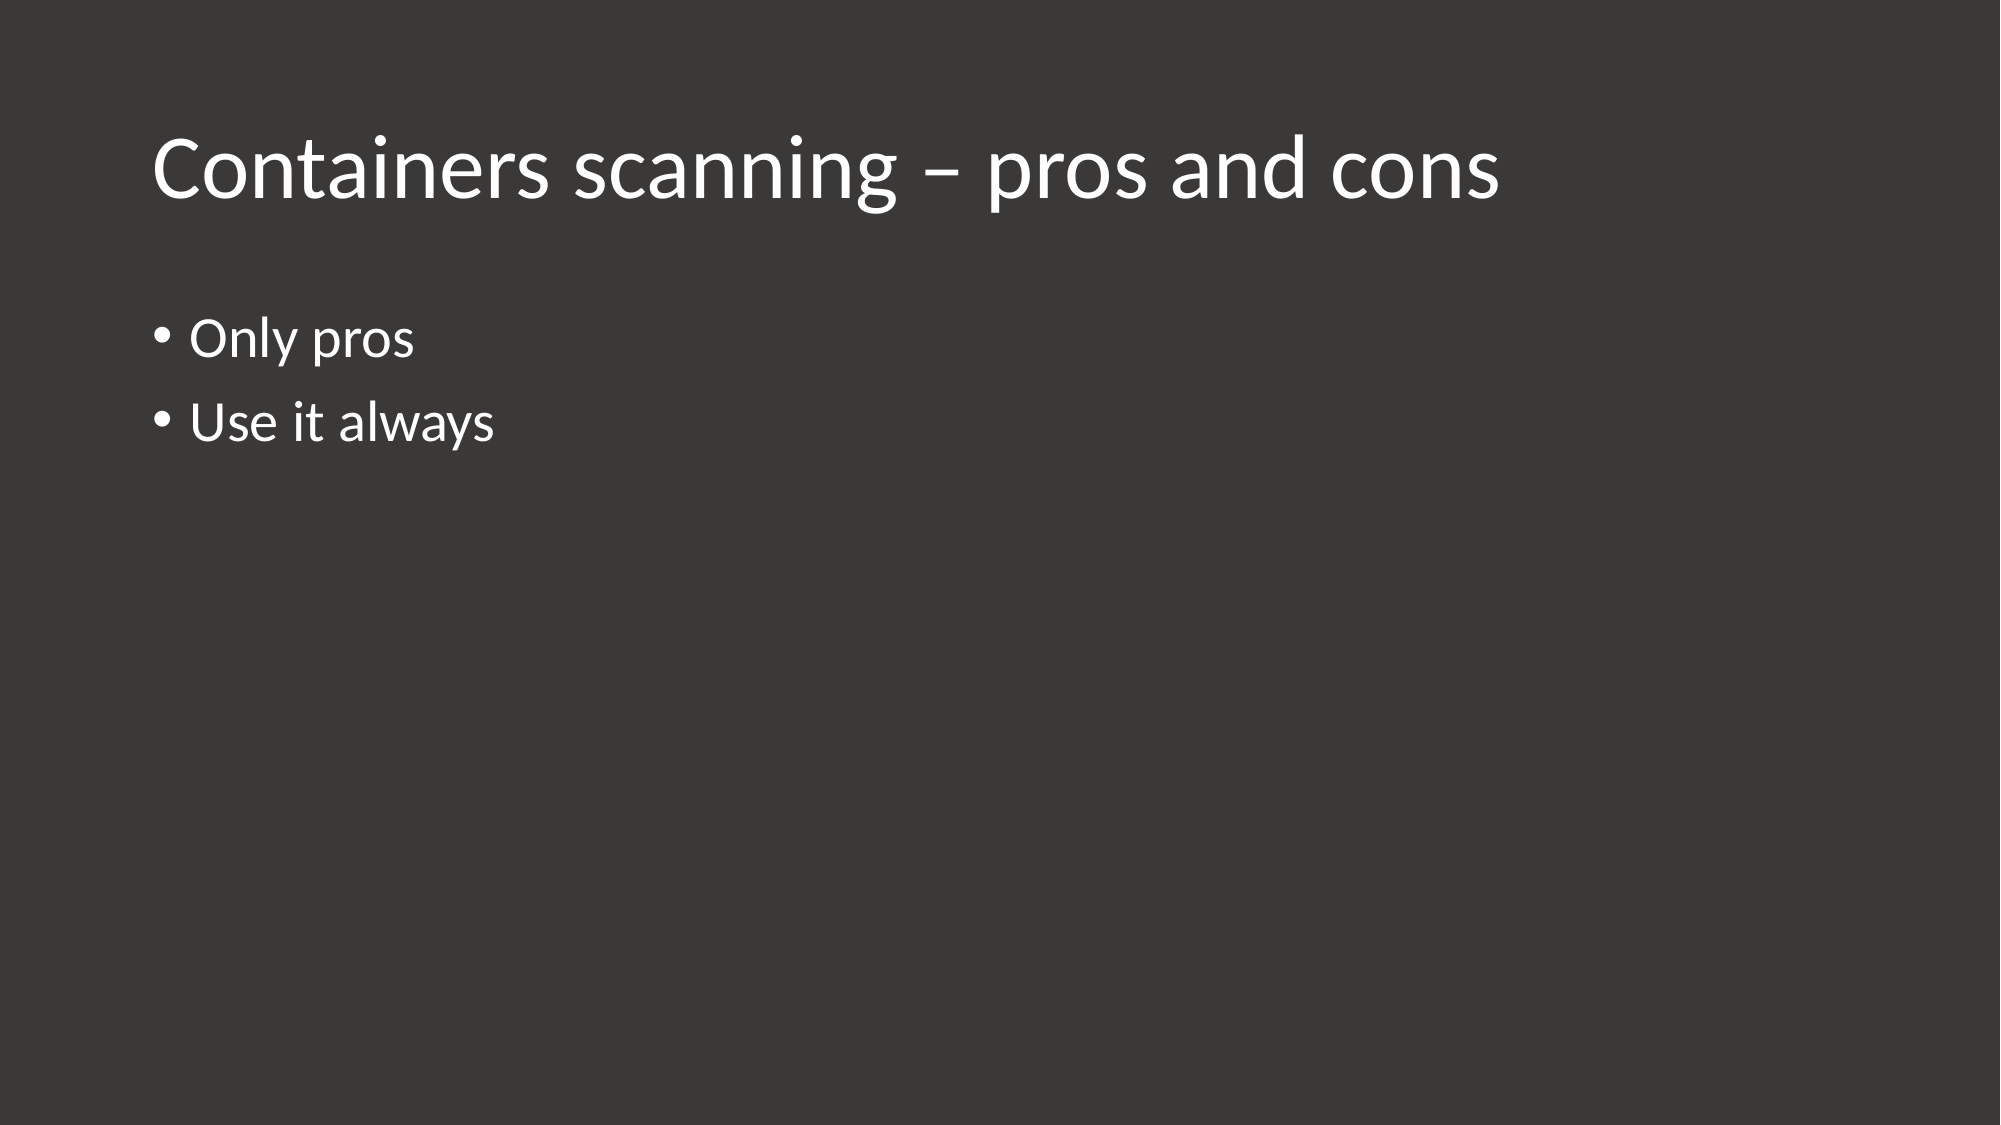

# Containers scanning – pros and cons
Only pros
Use it always